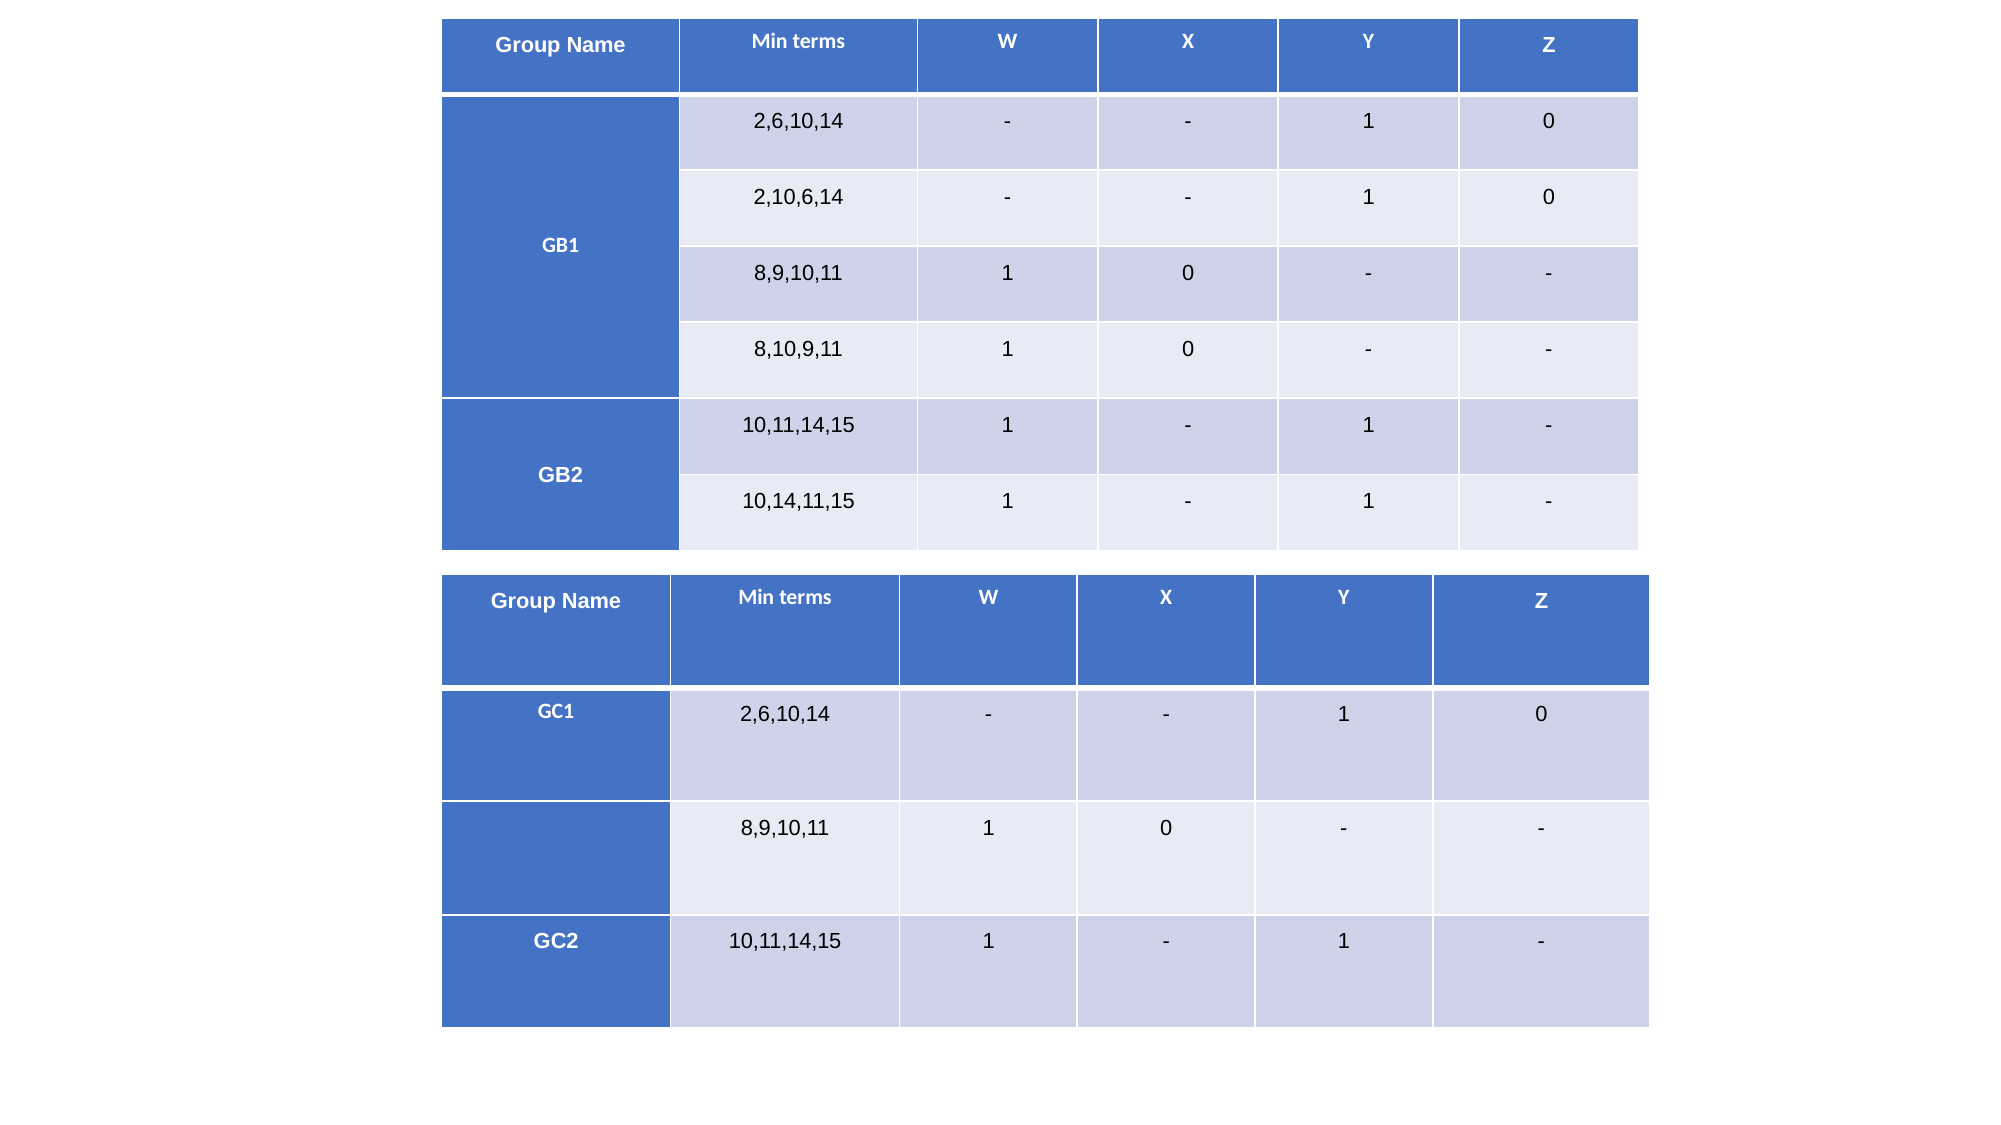

| Group Name | Min terms | W | X | Y | Z |
| --- | --- | --- | --- | --- | --- |
| GB1 | 2,6,10,14 | - | - | 1 | 0 |
|  | 2,10,6,14 | - | - | 1 | 0 |
|  | 8,9,10,11 | 1 | 0 | - | - |
|  | 8,10,9,11 | 1 | 0 | - | - |
| GB2 | 10,11,14,15 | 1 | - | 1 | - |
|  | 10,14,11,15 | 1 | - | 1 | - |
| Group Name | Min terms | W | X | Y | Z |
| --- | --- | --- | --- | --- | --- |
| GC1 | 2,6,10,14 | - | - | 1 | 0 |
|  | 8,9,10,11 | 1 | 0 | - | - |
| GC2 | 10,11,14,15 | 1 | - | 1 | - |